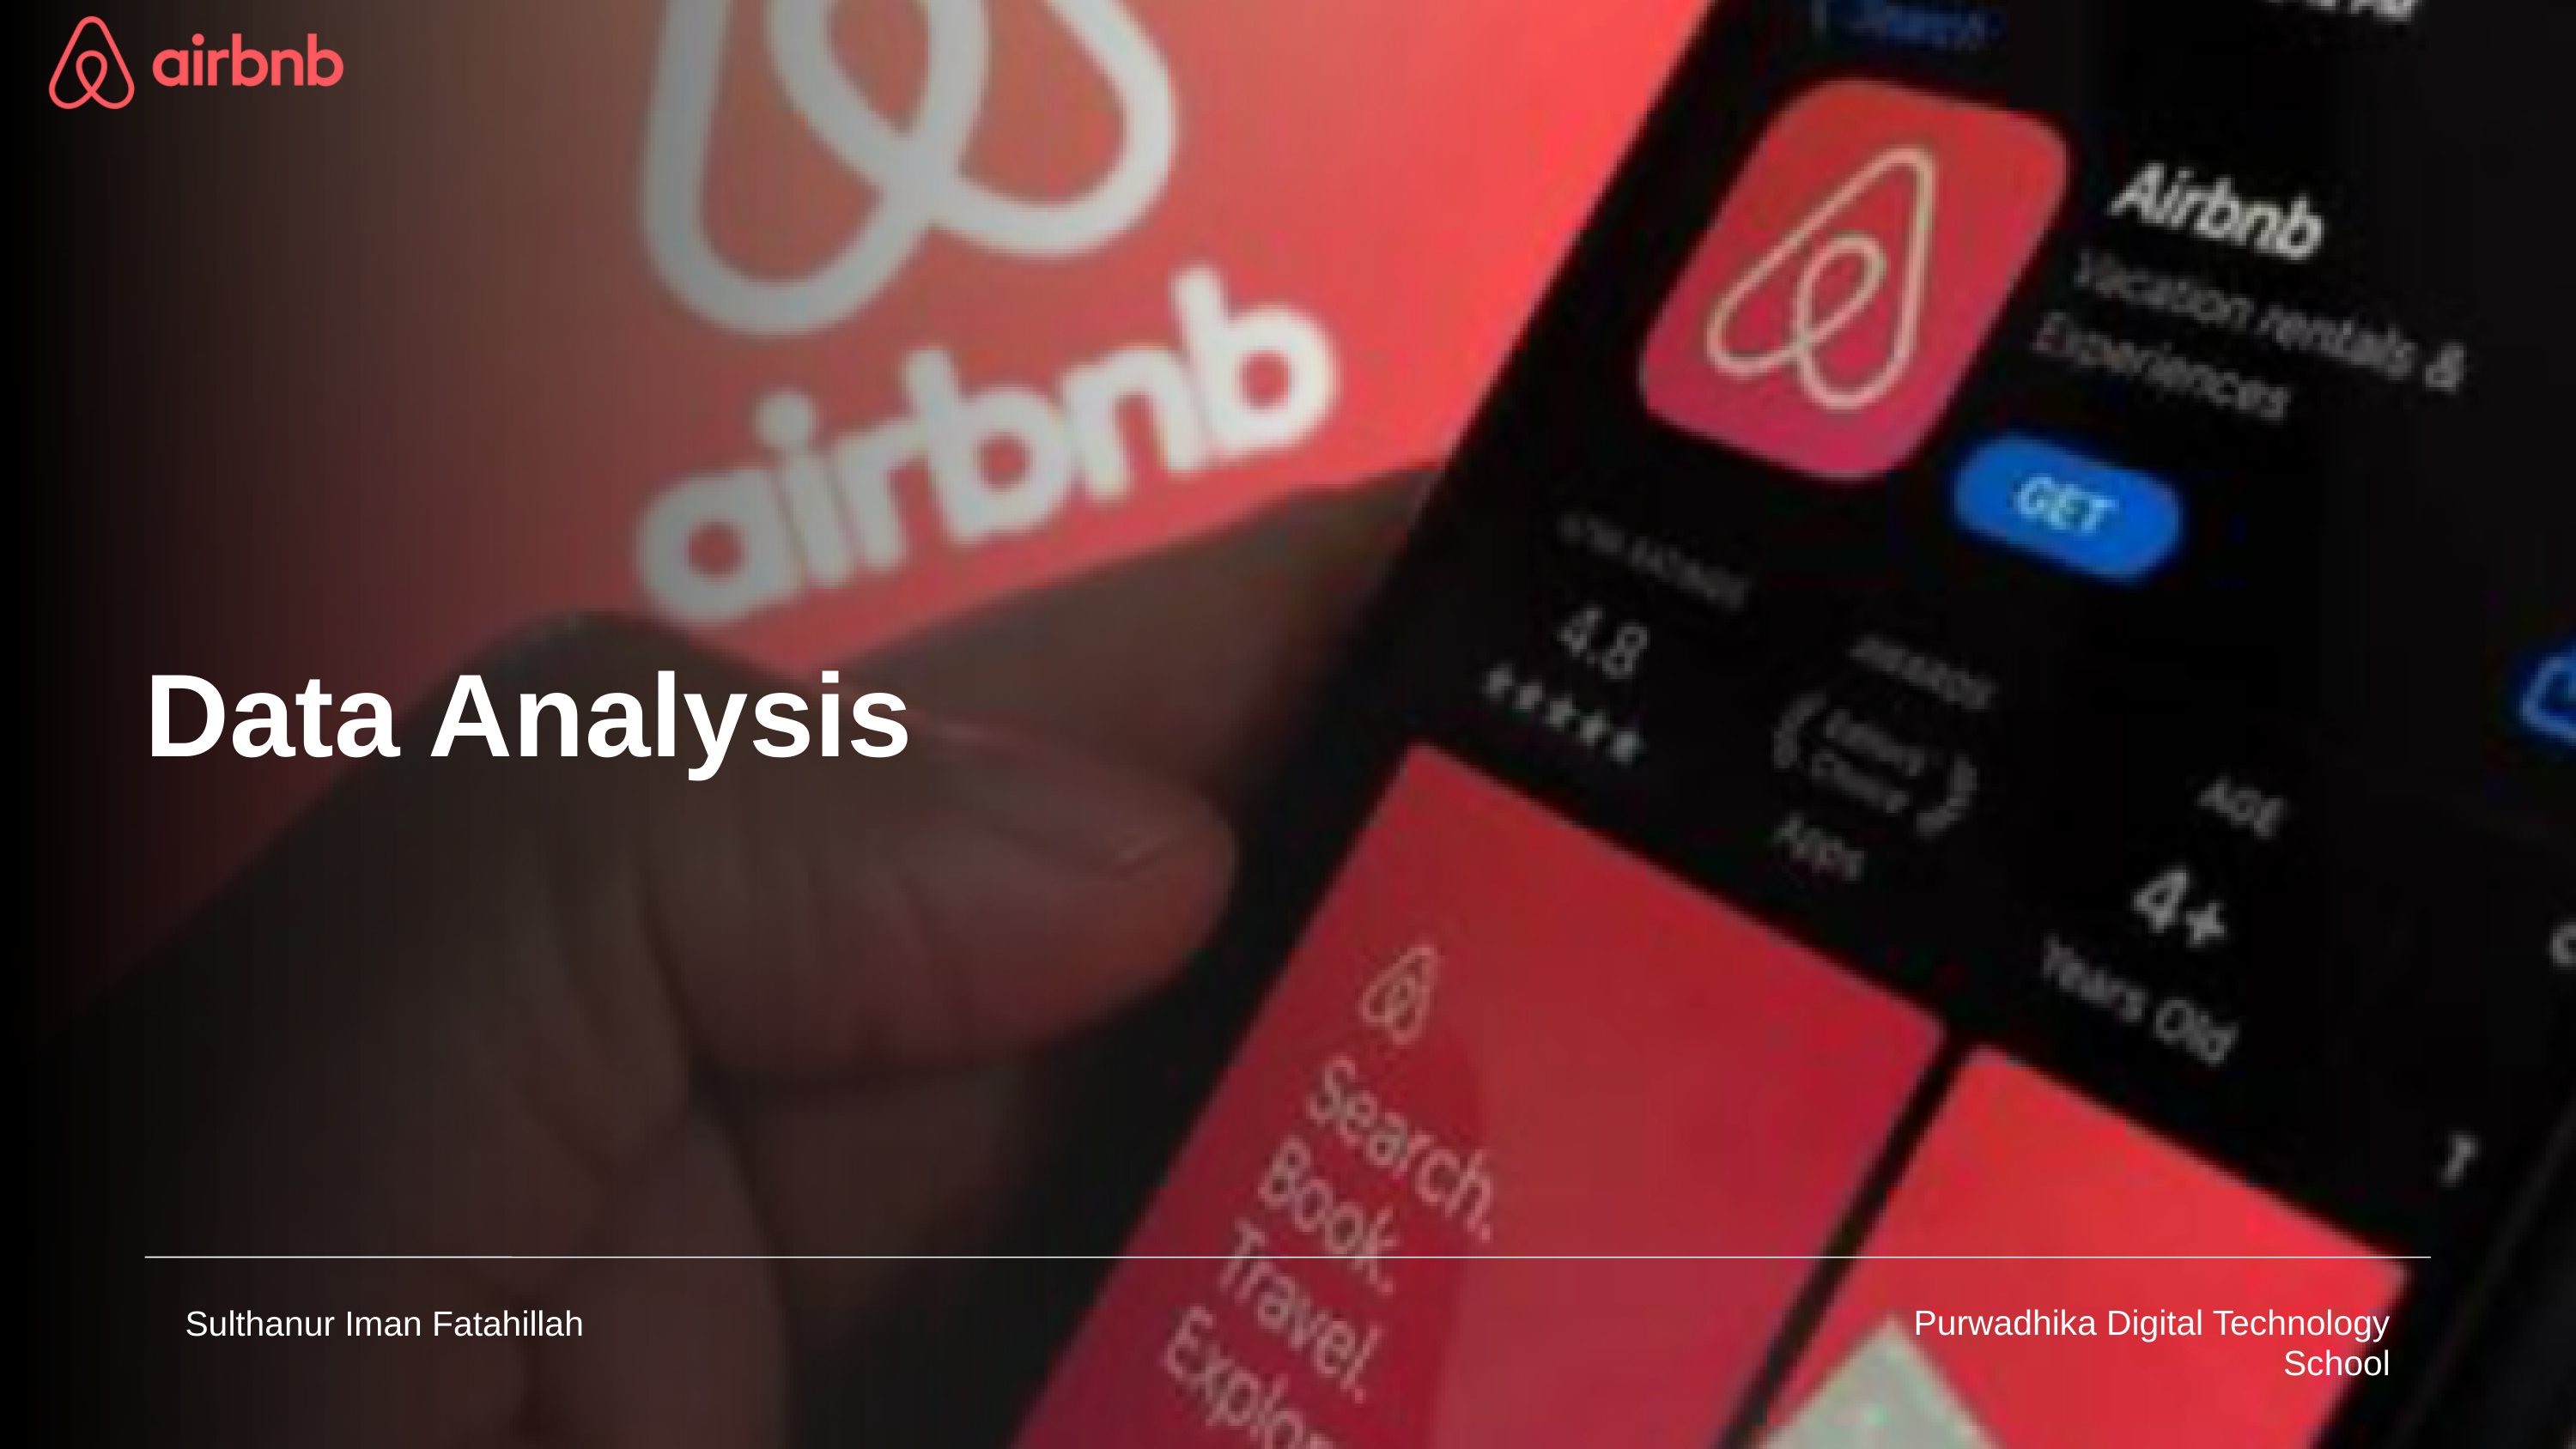

Data Analysis

Sulthanur Iman Fatahillah
Purwadhika Digital Technology School